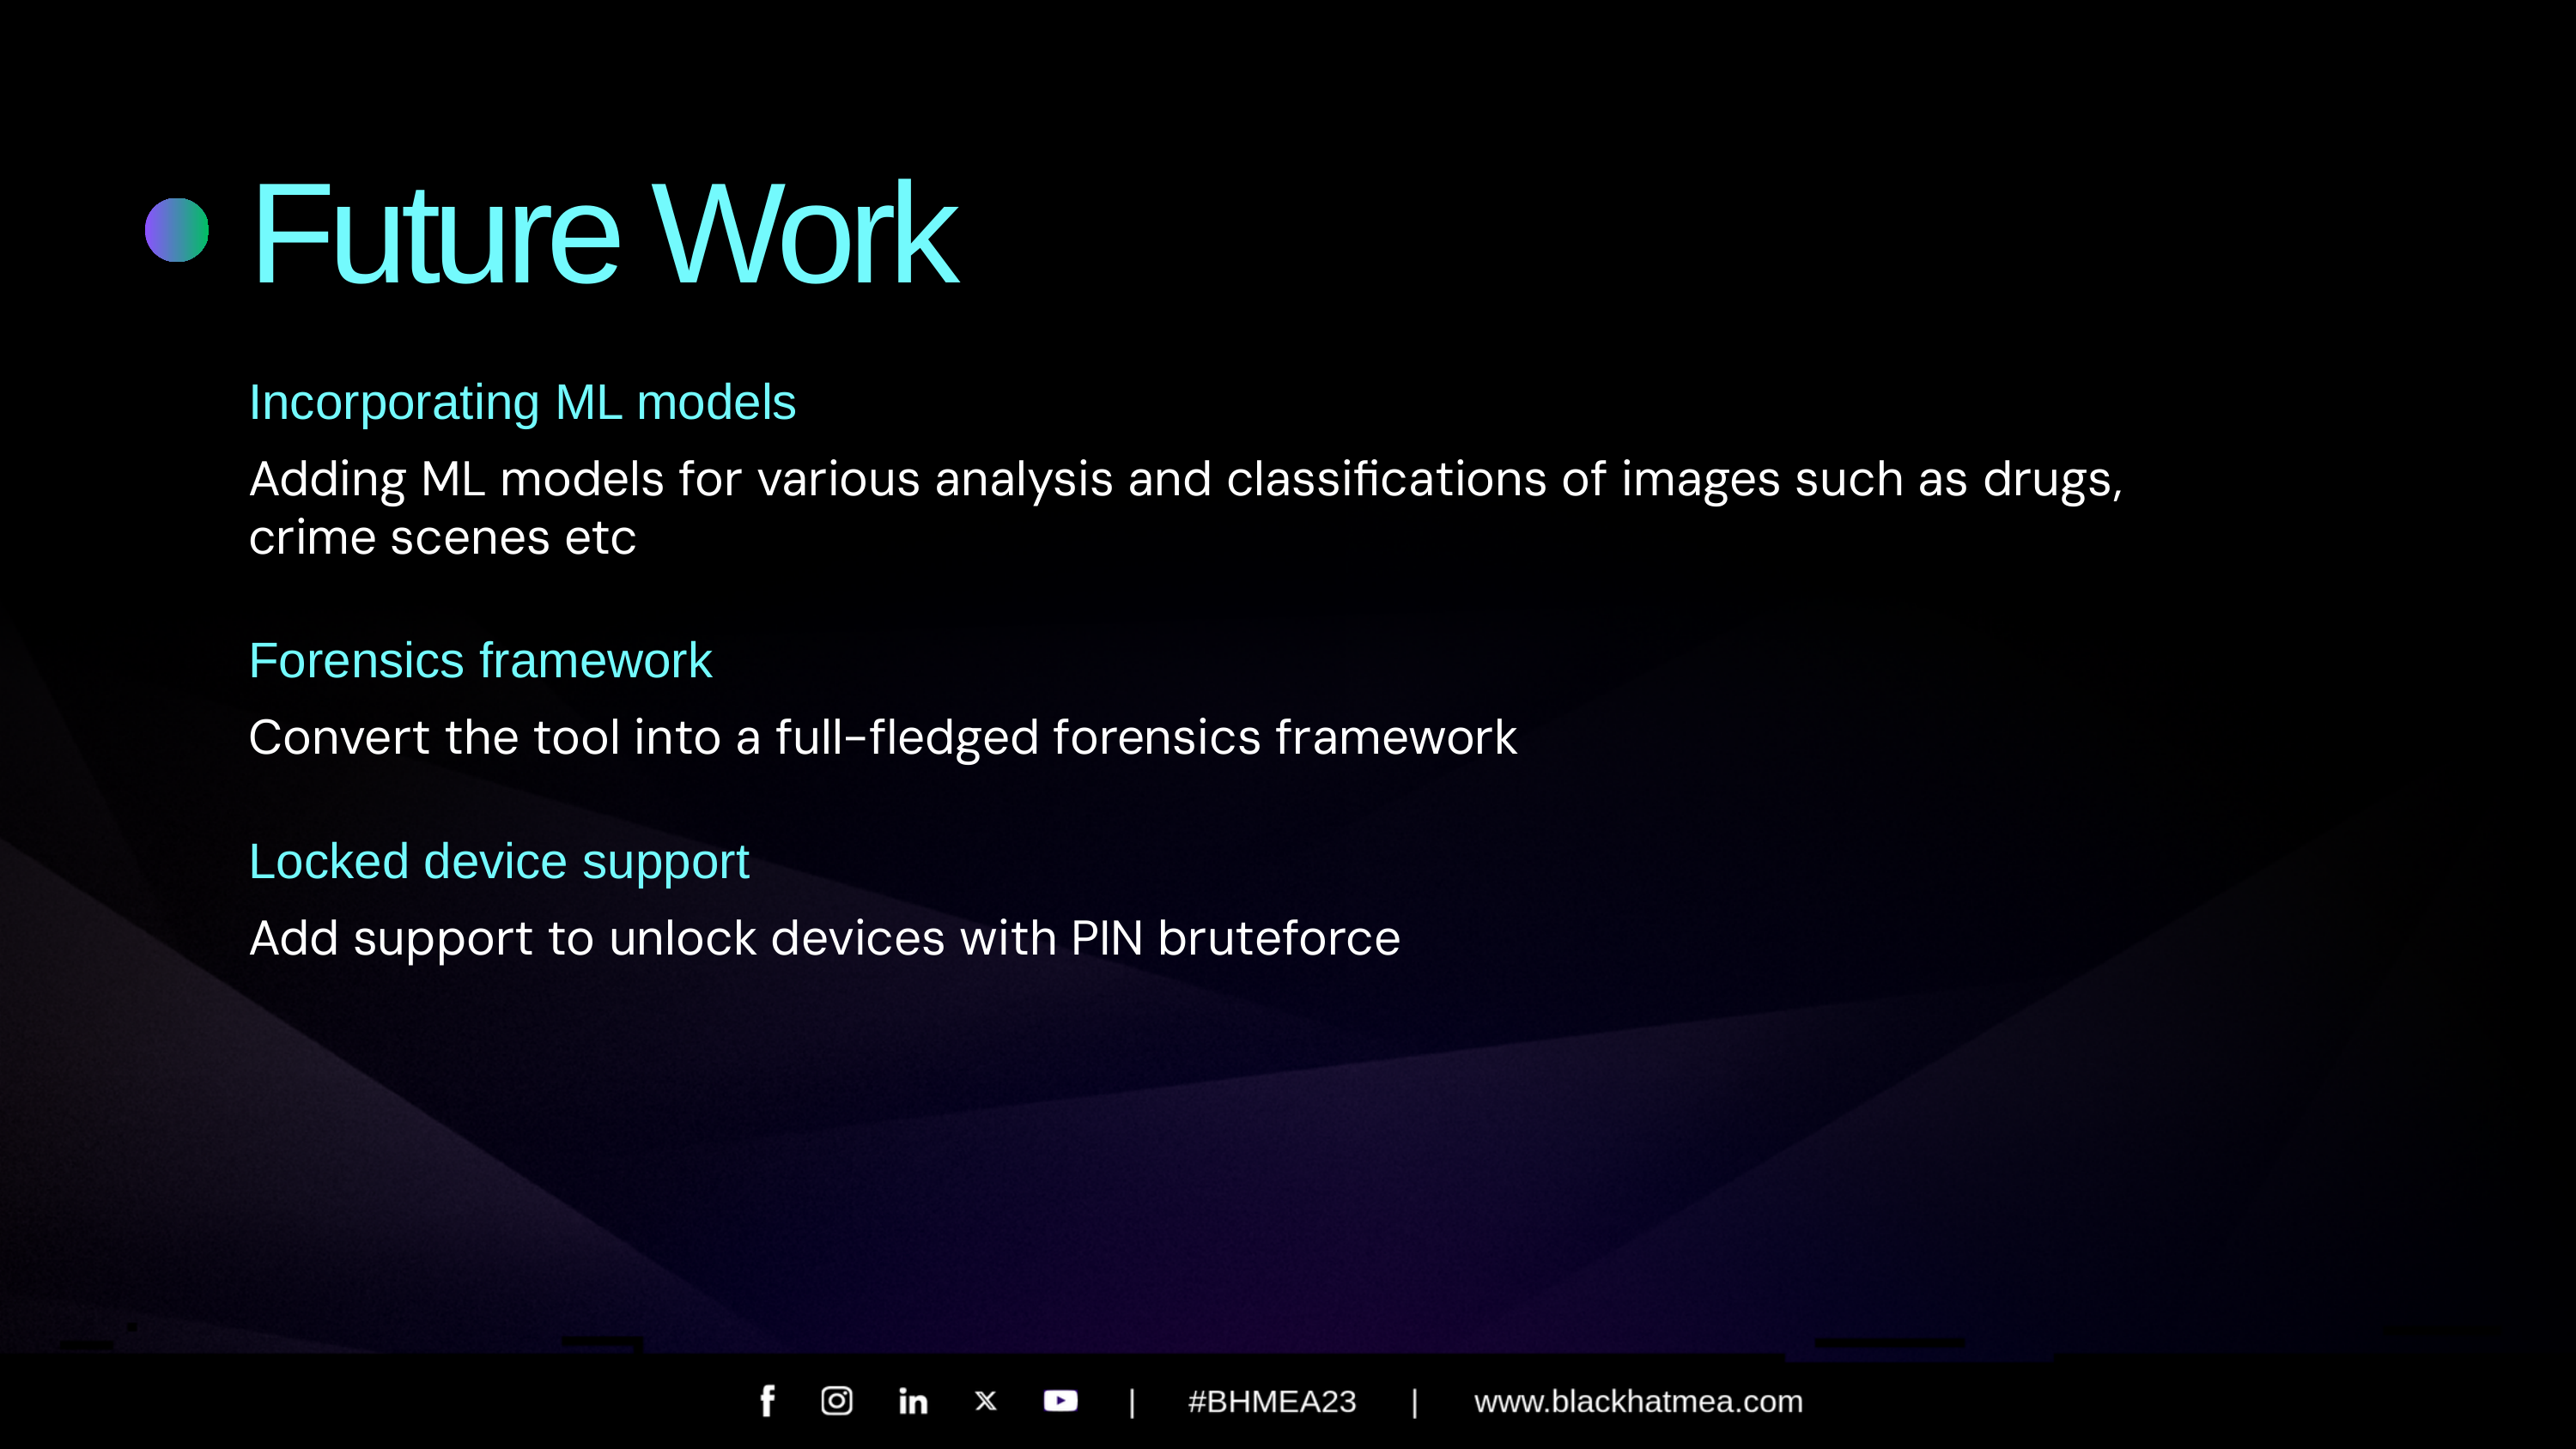

Future Work

Incorporating ML models
Adding ML models for various analysis and classifications of images such as drugs, crime scenes etc
Forensics framework
Convert the tool into a full-fledged forensics framework
Locked device support
Add support to unlock devices with PIN bruteforce